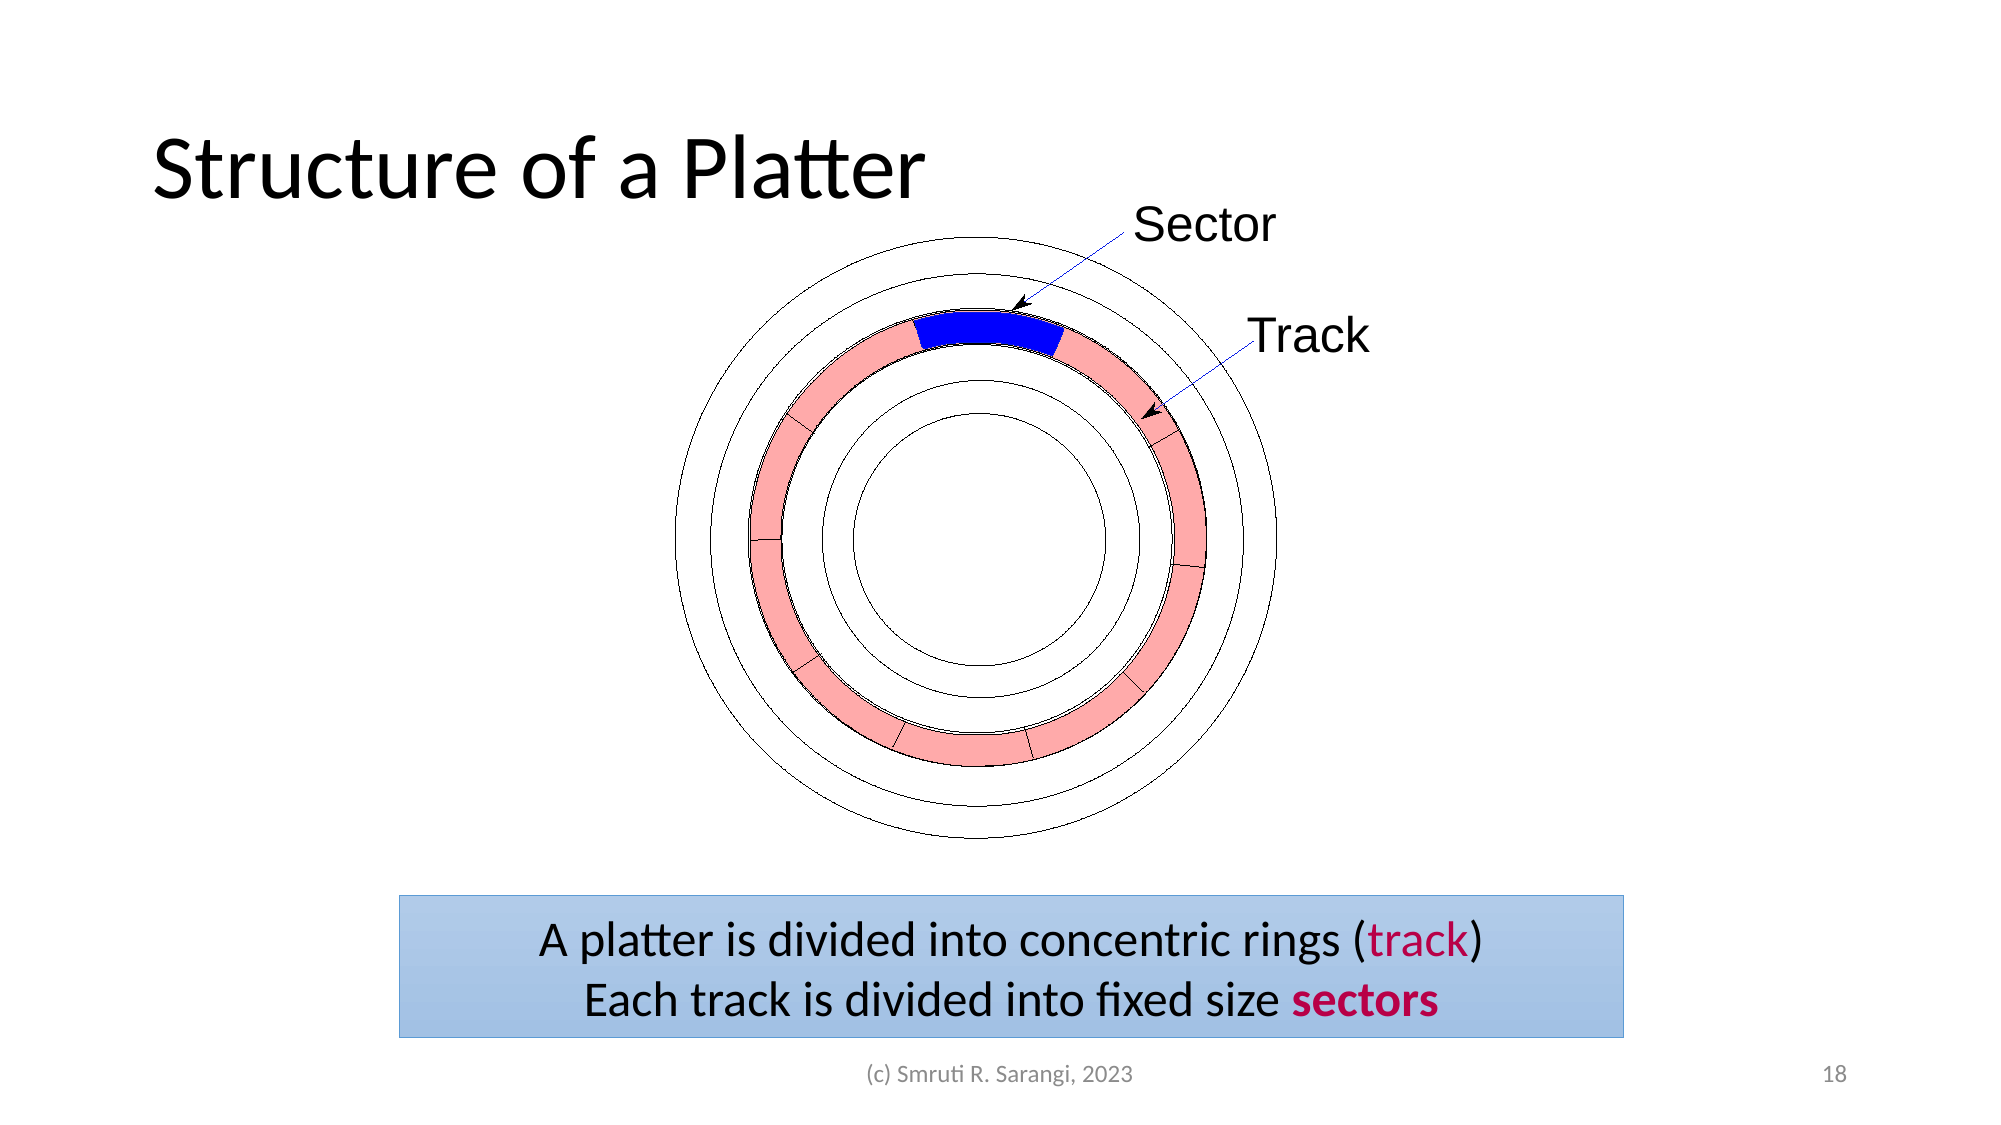

# Structure of a Platter
Sector

Track

A platter is divided into concentric rings (track)
Each track is divided into fixed size sectors
(c) Smruti R. Sarangi, 2023
18